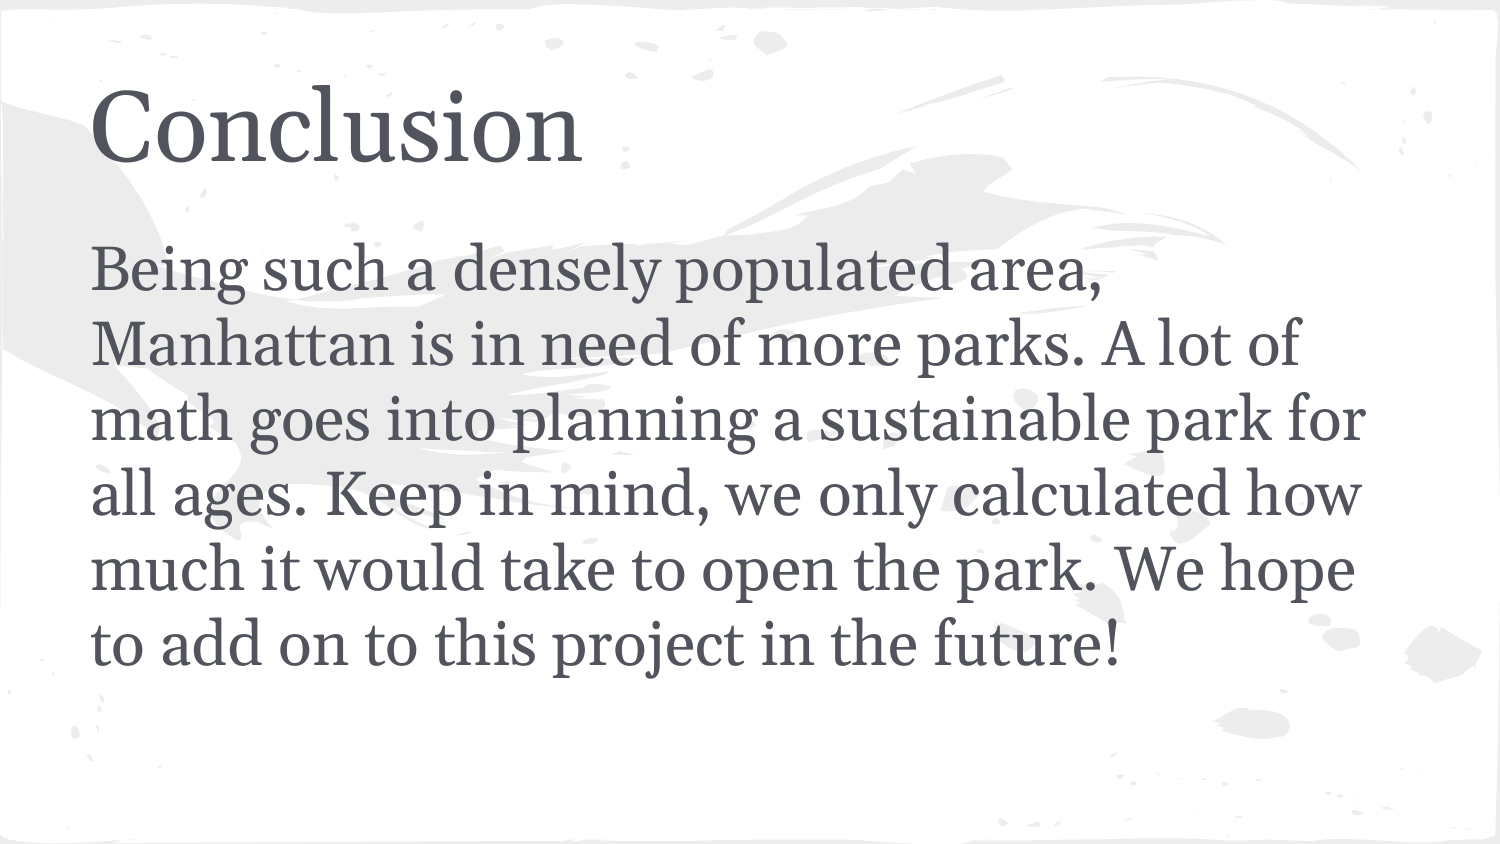

# Conclusion
Being such a densely populated area, Manhattan is in need of more parks. A lot of math goes into planning a sustainable park for all ages. Keep in mind, we only calculated how much it would take to open the park. We hope to add on to this project in the future!